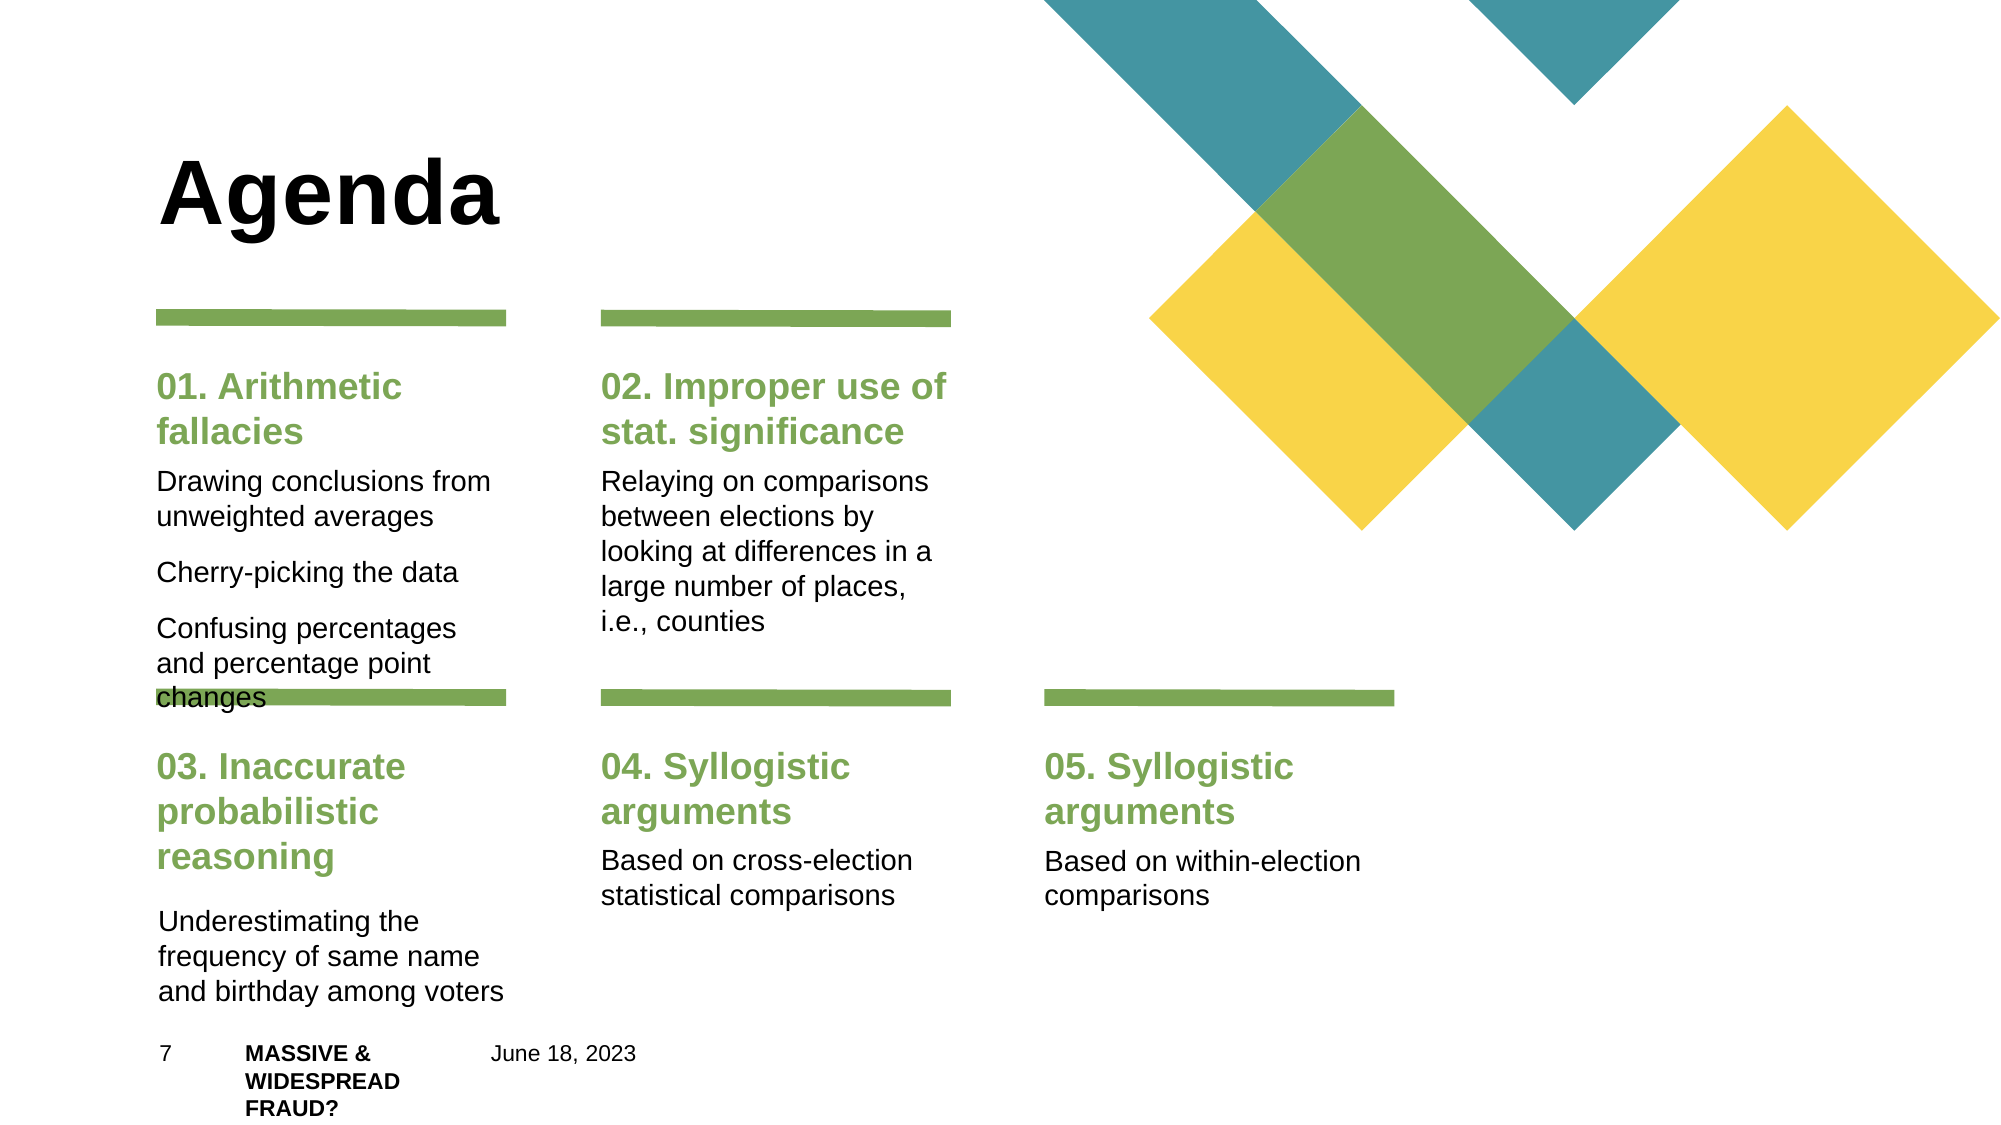

# Agenda
01. Arithmetic fallacies
02. Improper use of stat. significance
Drawing conclusions from unweighted averages
Cherry-picking the data
Confusing percentages and percentage point changes
Relaying on comparisons between elections by looking at differences in a large number of places, i.e., counties
03. Inaccurate probabilistic reasoning
04. Syllogistic arguments
05. Syllogistic arguments
Based on cross-election statistical comparisons
Based on within-election comparisons
Underestimating the frequency of same name and birthday among voters
7
MASSIVE & WIDESPREAD FRAUD?
June 18, 2023